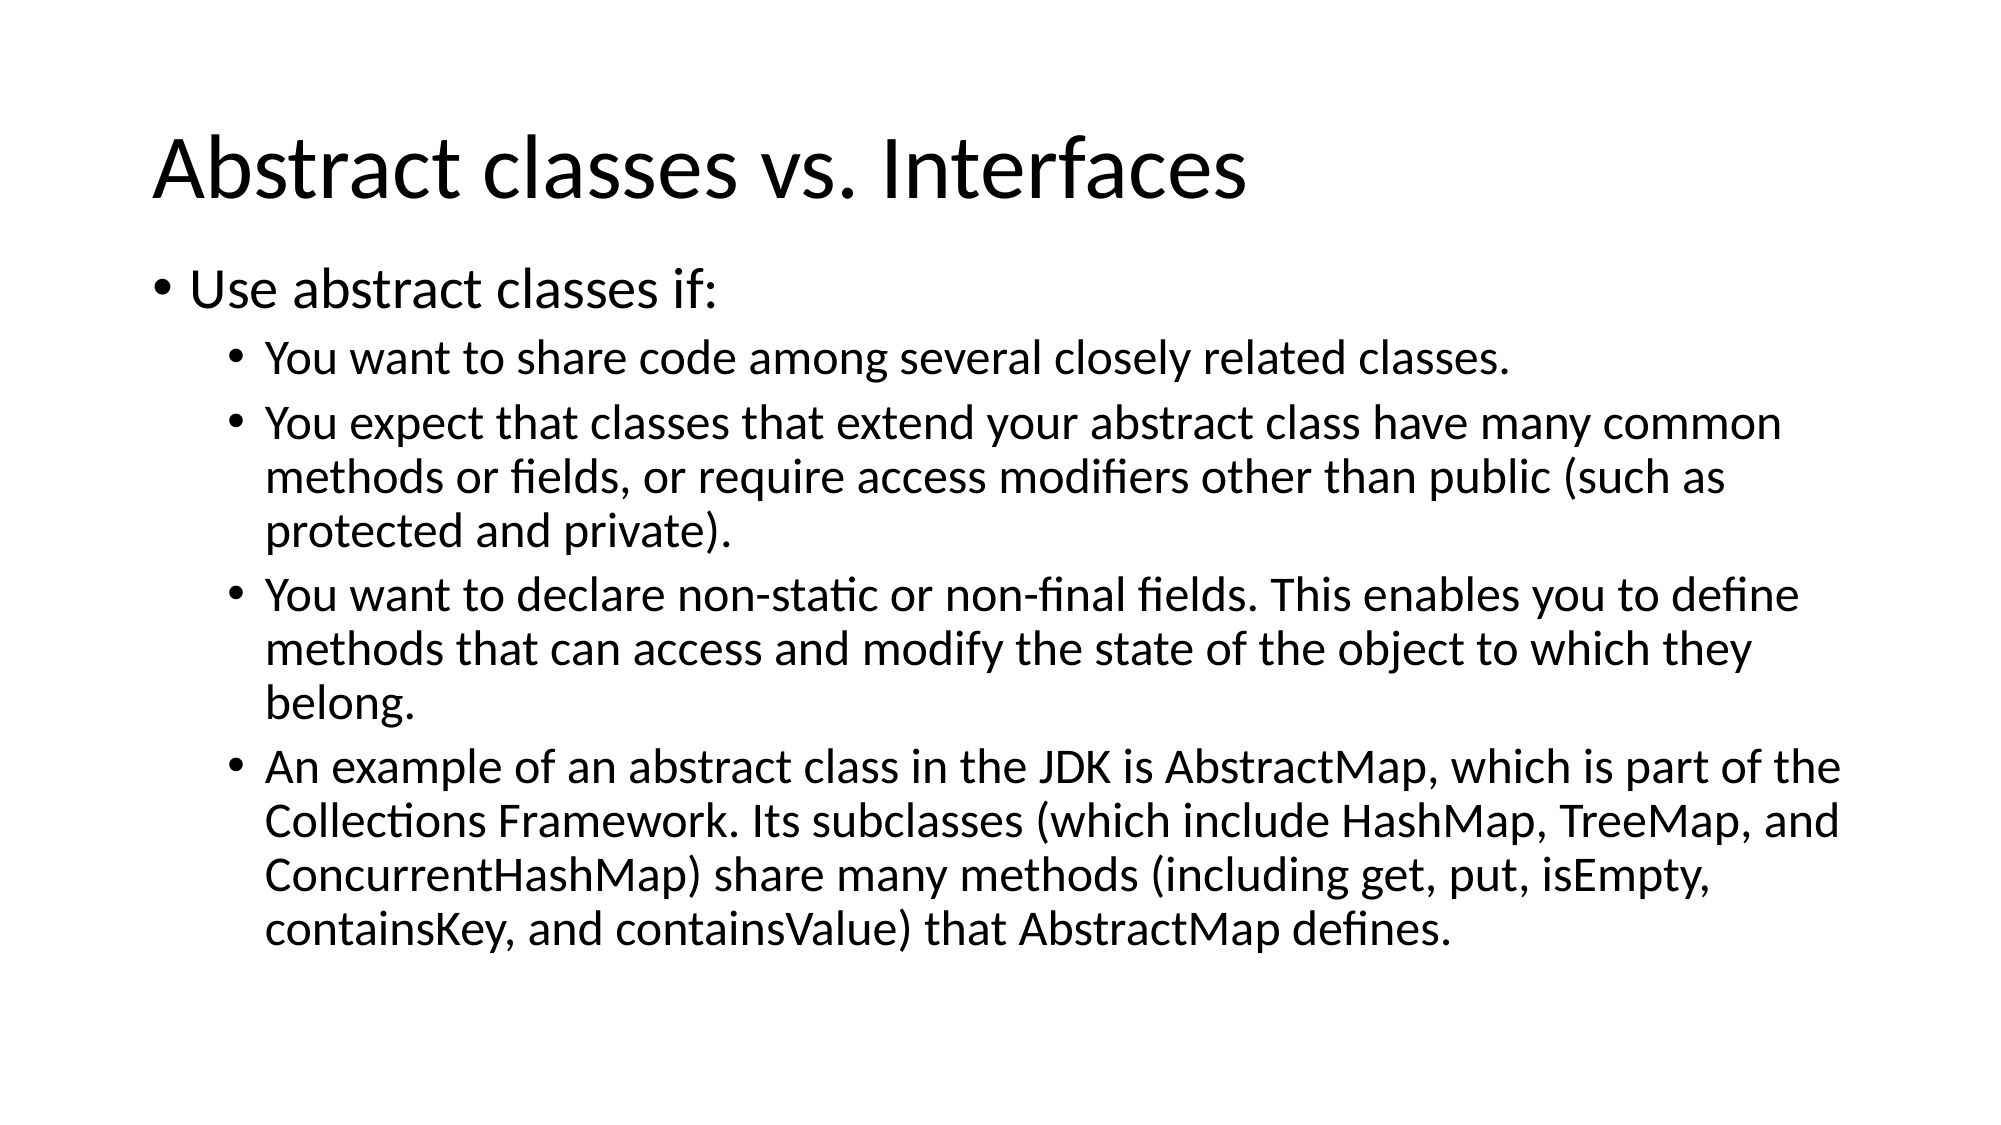

# Abstract classes vs. Interfaces
Use abstract classes if:
You want to share code among several closely related classes.
You expect that classes that extend your abstract class have many common methods or fields, or require access modifiers other than public (such as protected and private).
You want to declare non-static or non-final fields. This enables you to define methods that can access and modify the state of the object to which they belong.
An example of an abstract class in the JDK is AbstractMap, which is part of the Collections Framework. Its subclasses (which include HashMap, TreeMap, and ConcurrentHashMap) share many methods (including get, put, isEmpty, containsKey, and containsValue) that AbstractMap defines.